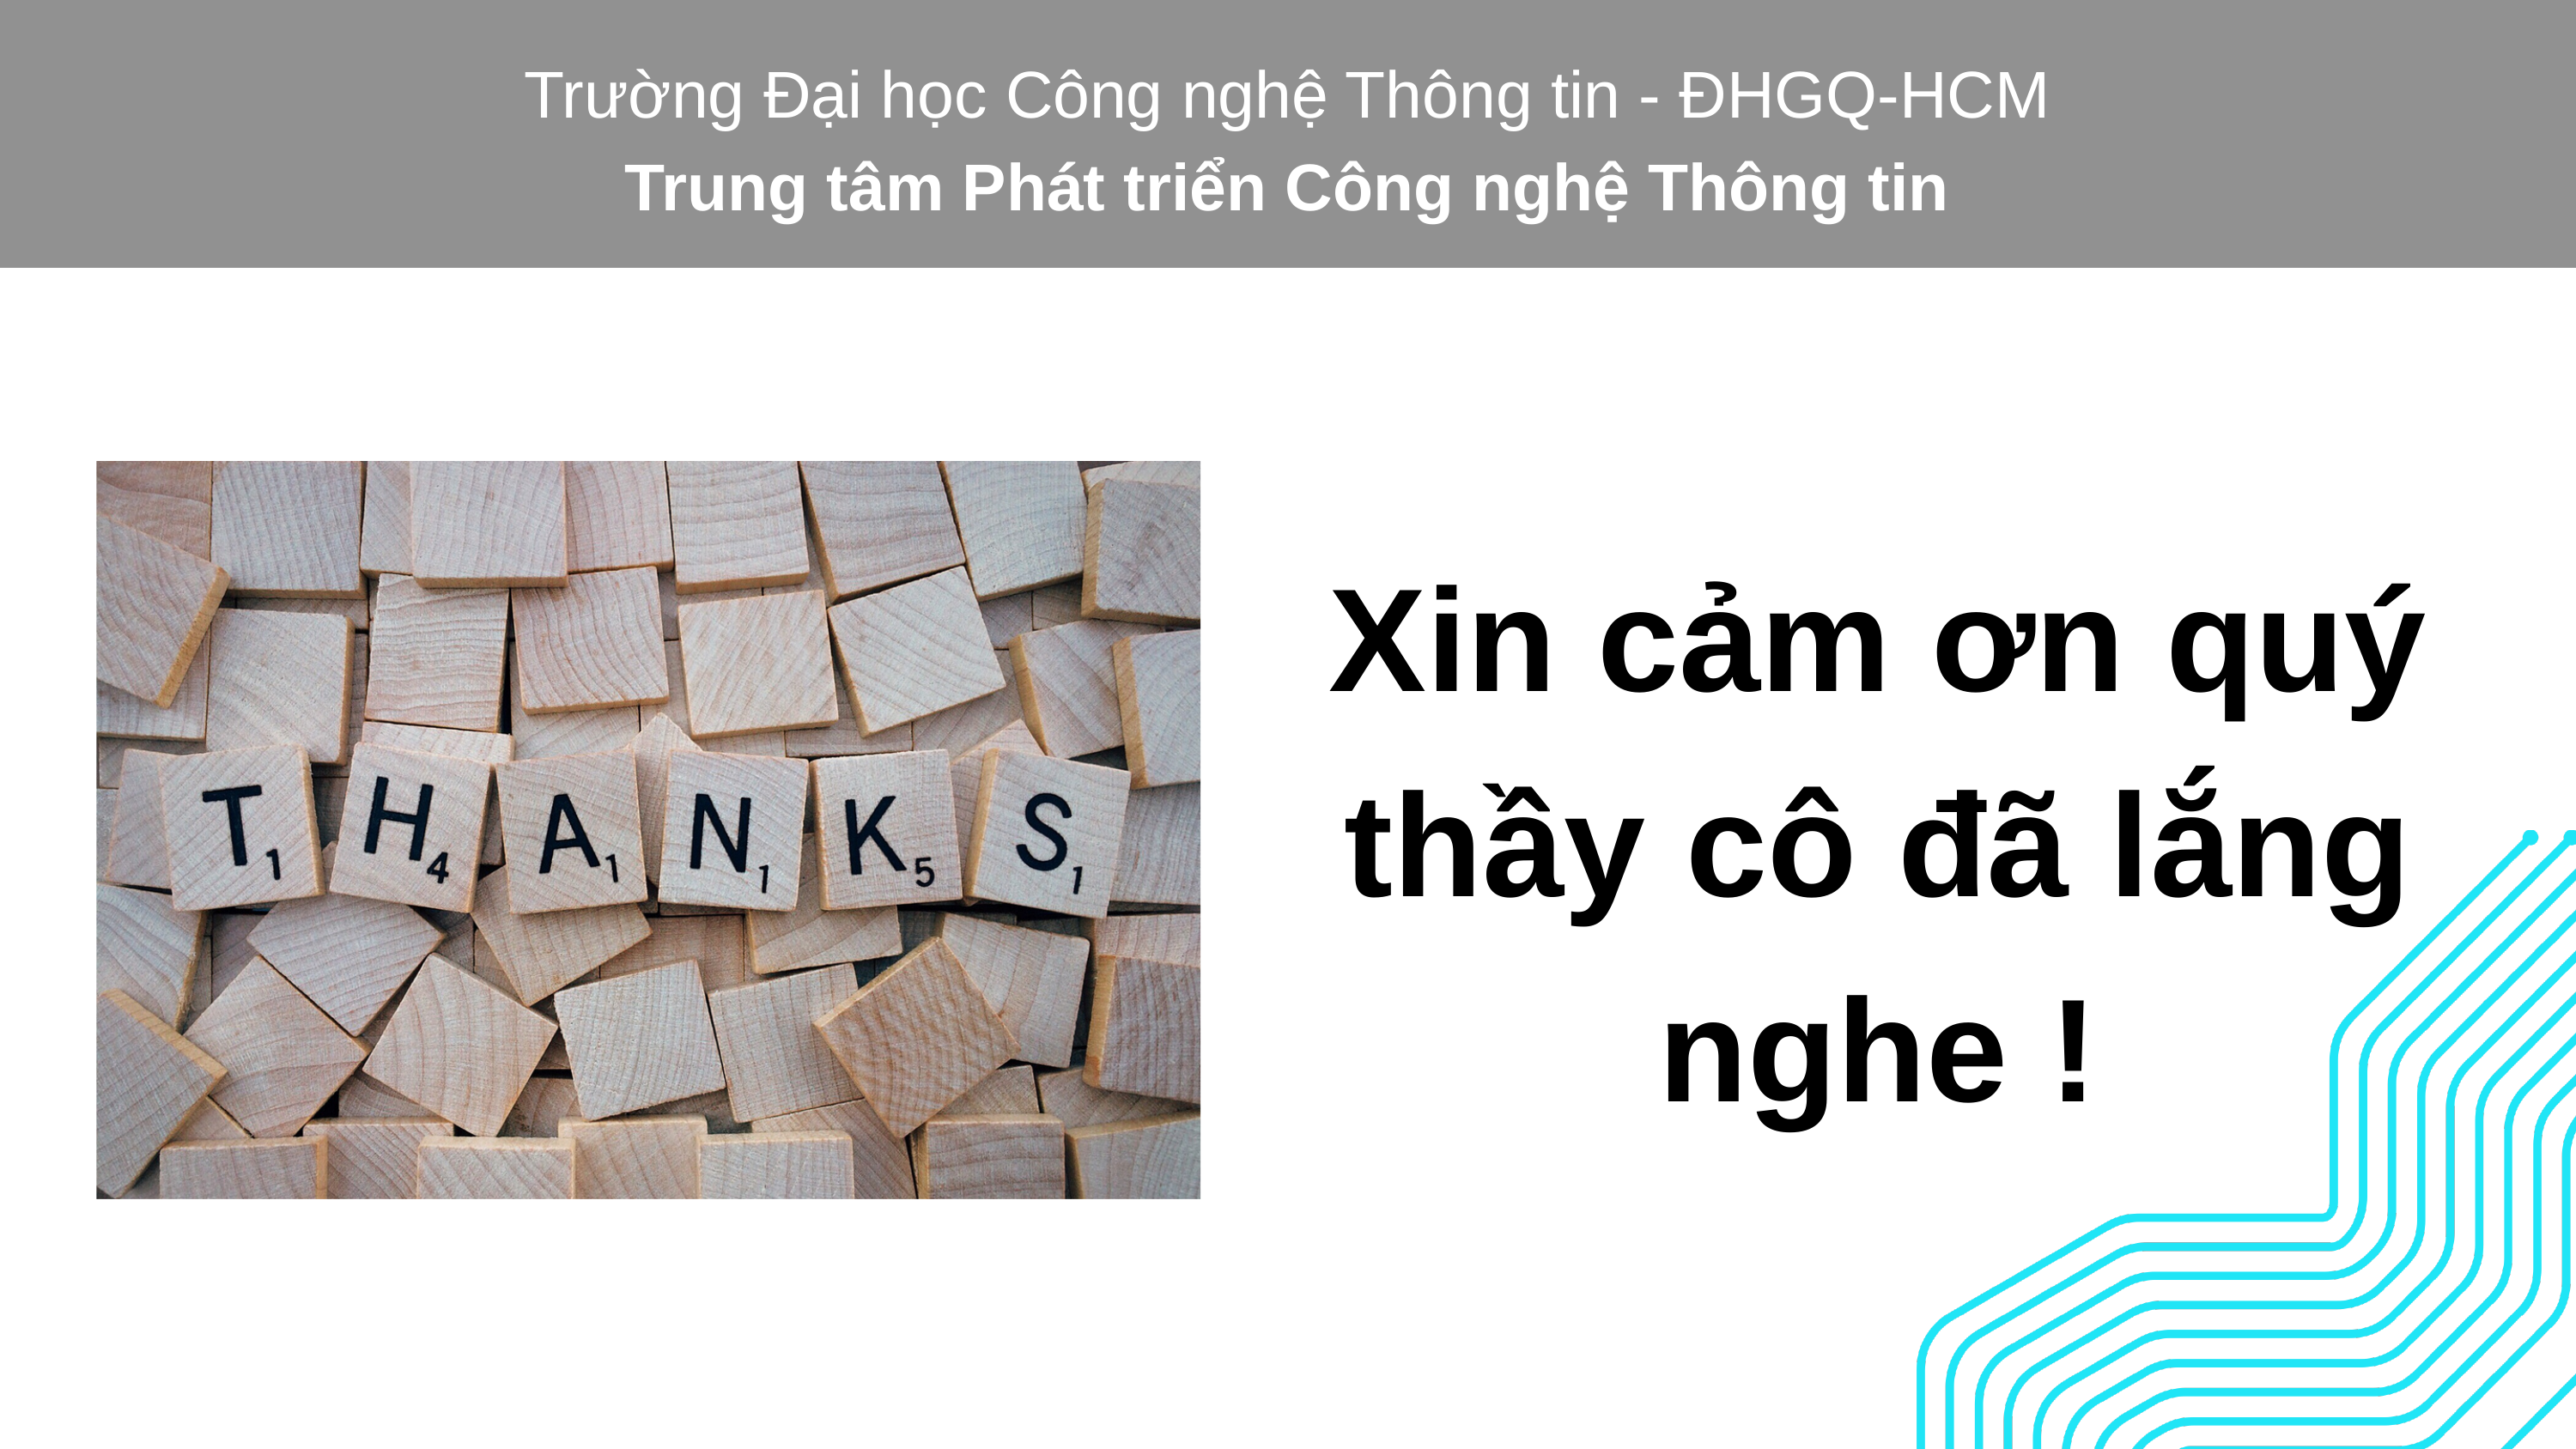

Trường Đại học Công nghệ Thông tin - ĐHGQ-HCM
Trung tâm Phát triển Công nghệ Thông tin

Xin cảm ơn quý thầy cô đã lắng nghe !